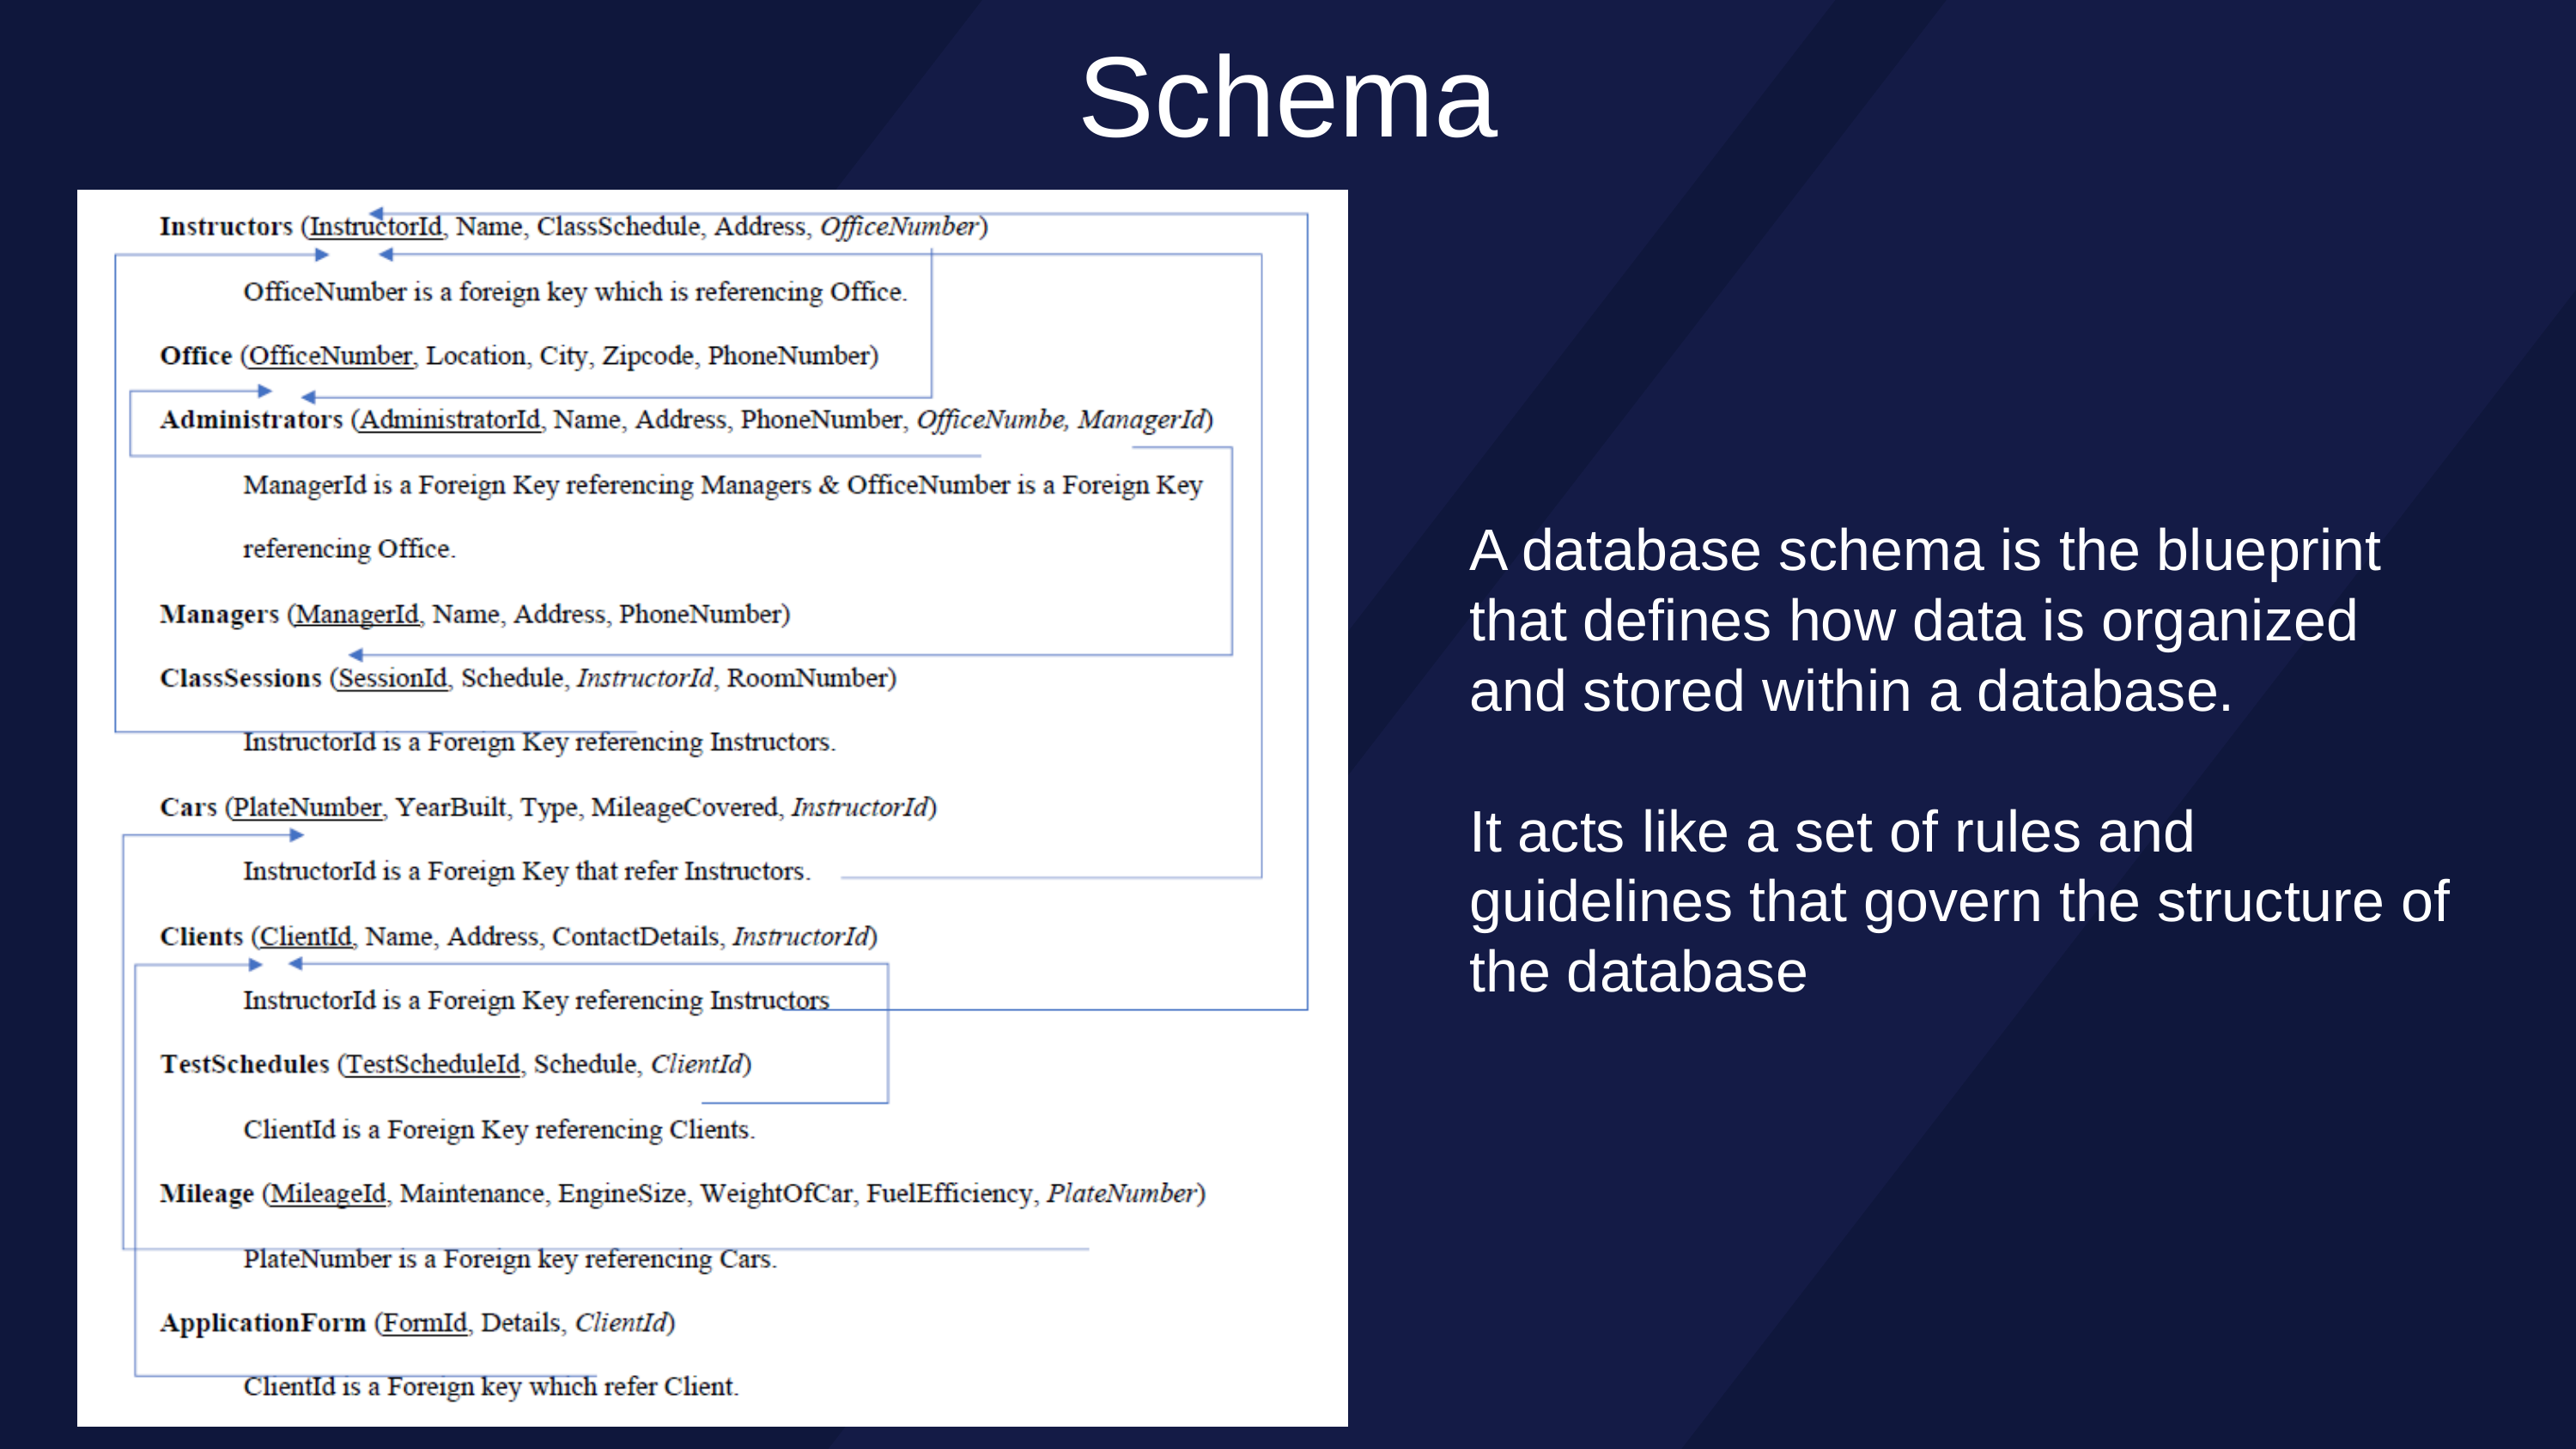

Schema

A database schema is the blueprint that defines how data is organized and stored within a database.

It acts like a set of rules and guidelines that govern the structure of the database